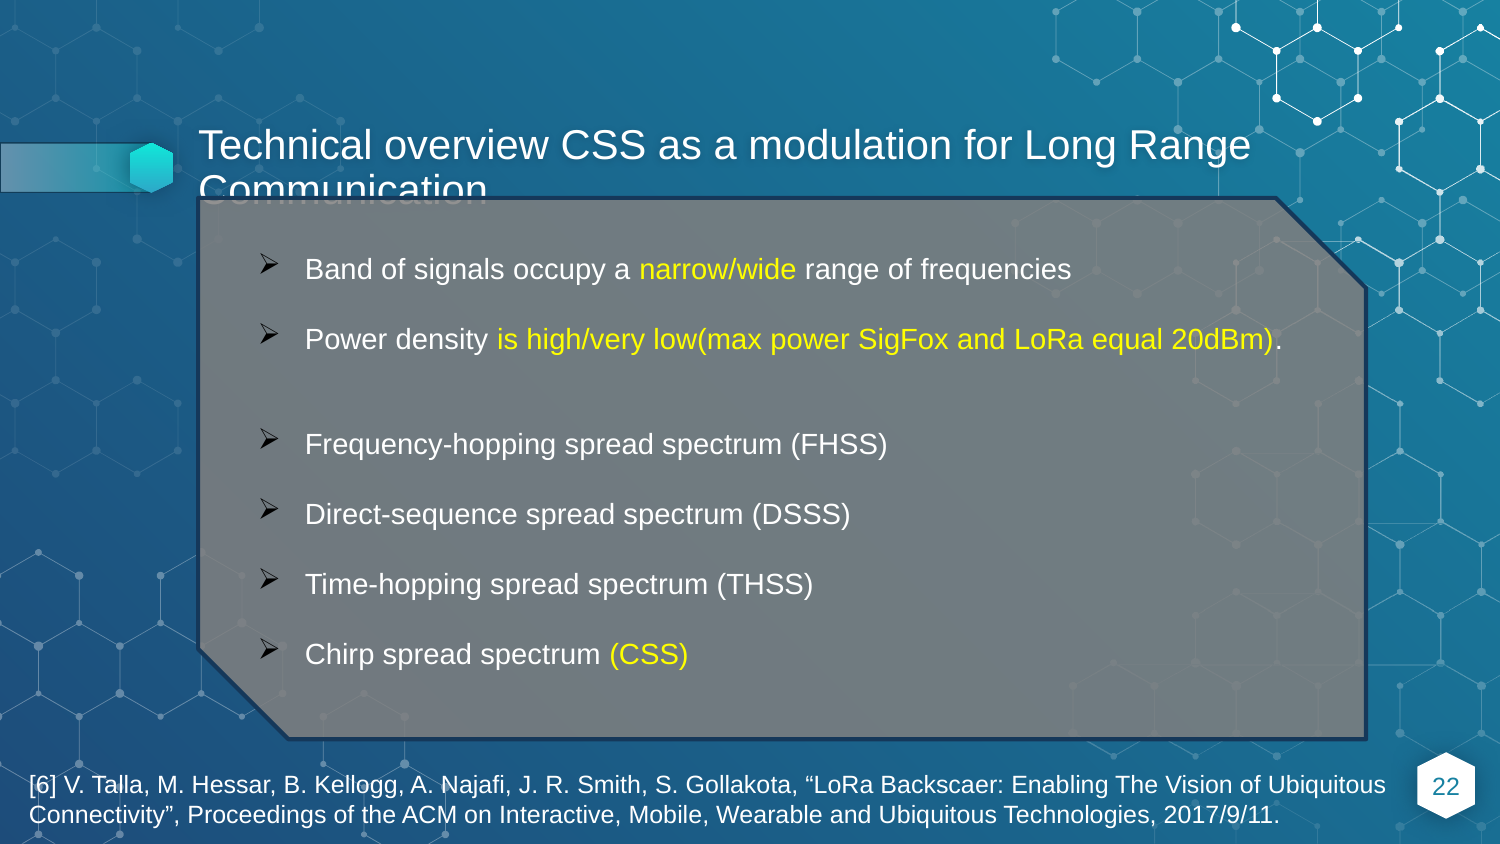

# Technical overview CSS as a modulation for Long Range Communication
Band of signals occupy a narrow/wide range of frequencies

Power density is high/very low(max power SigFox and LoRa equal 20dBm).

Frequency-hopping spread spectrum (FHSS)

Direct-sequence spread spectrum (DSSS)

Time-hopping spread spectrum (THSS)

Chirp spread spectrum (CSS)

22
[6] V. Talla, M. Hessar, B. Kellogg, A. Najafi, J. R. Smith, S. Gollakota, “LoRa Backscaer: Enabling The Vision of Ubiquitous Connectivity”, Proceedings of the ACM on Interactive, Mobile, Wearable and Ubiquitous Technologies, 2017/9/11.